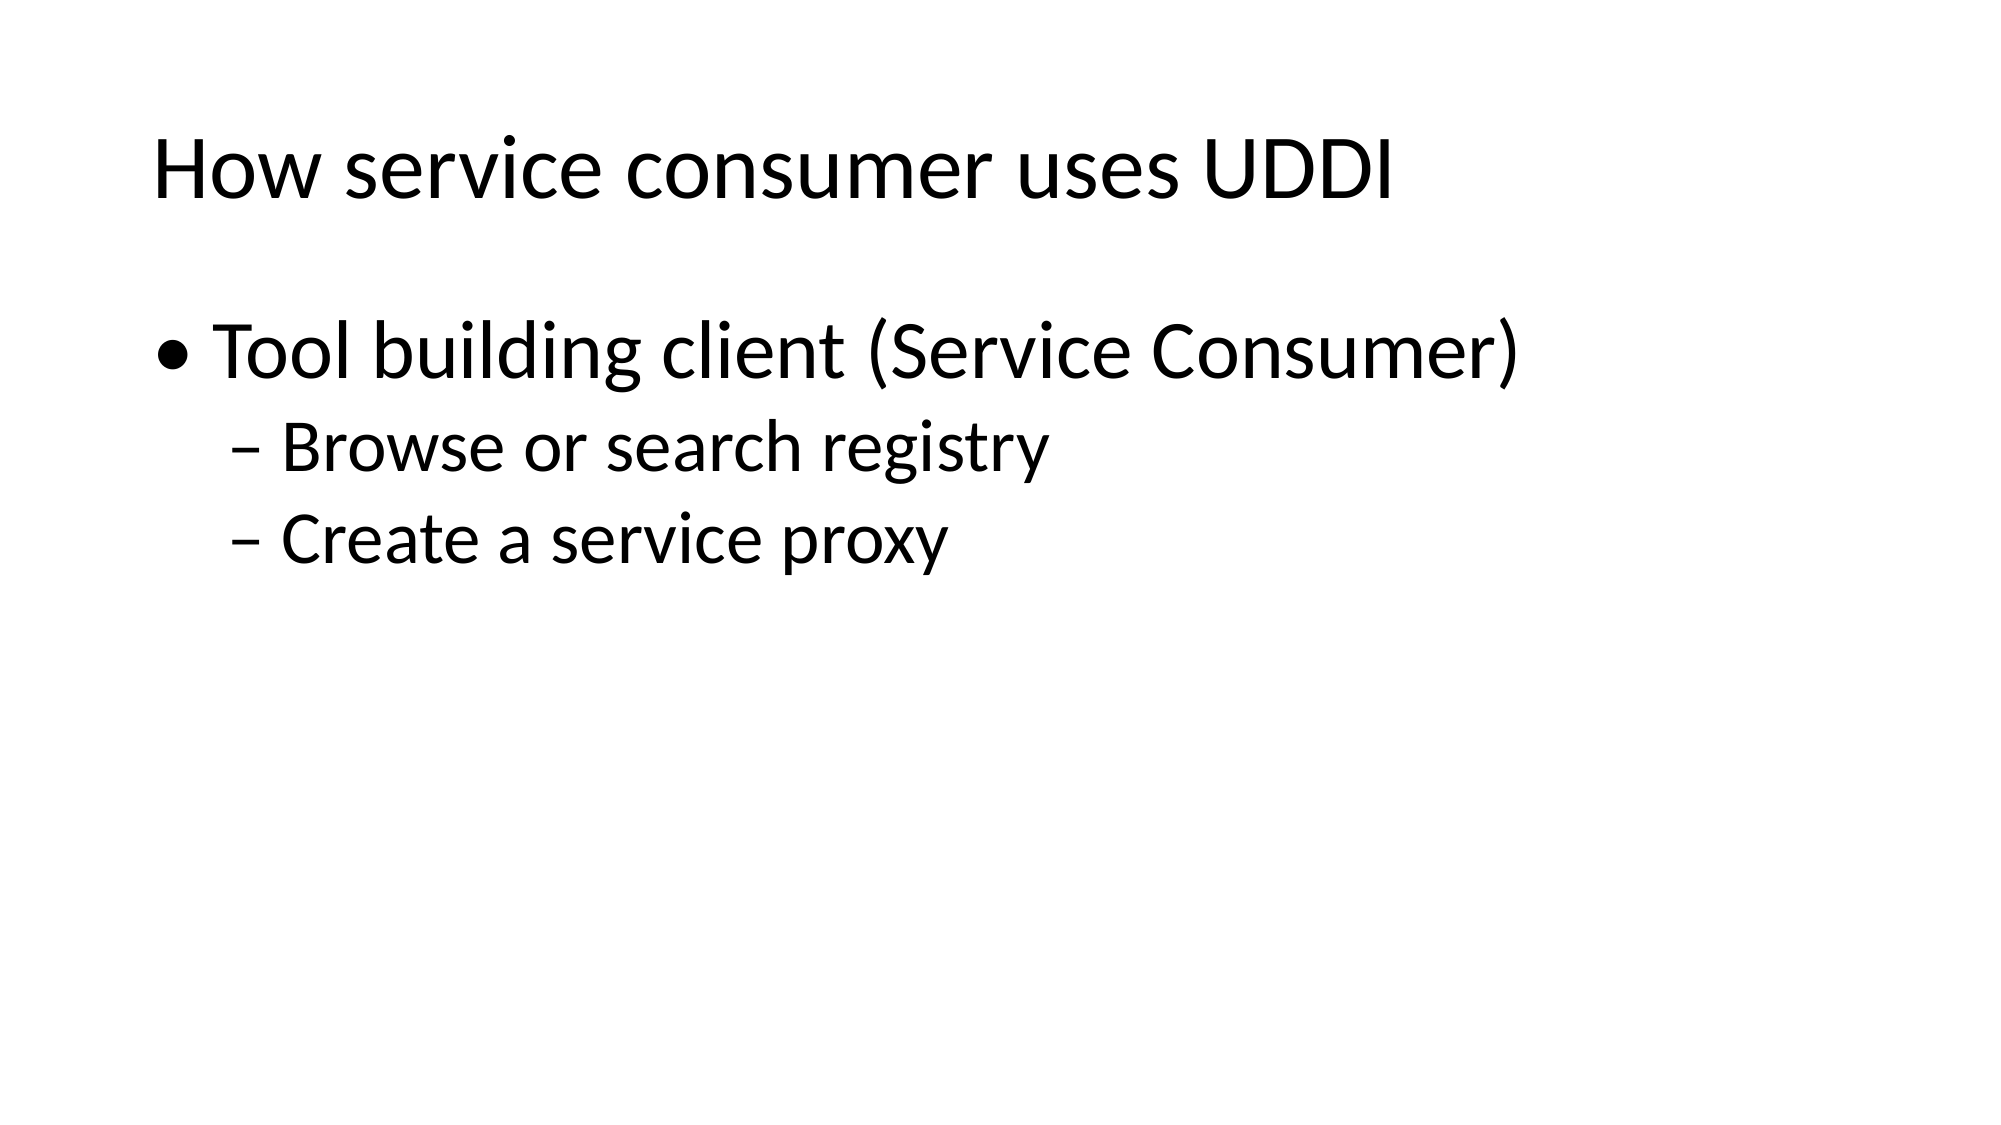

# How service consumer uses UDDI
• Tool building client (Service Consumer)
– Browse or search registry
– Create a service proxy